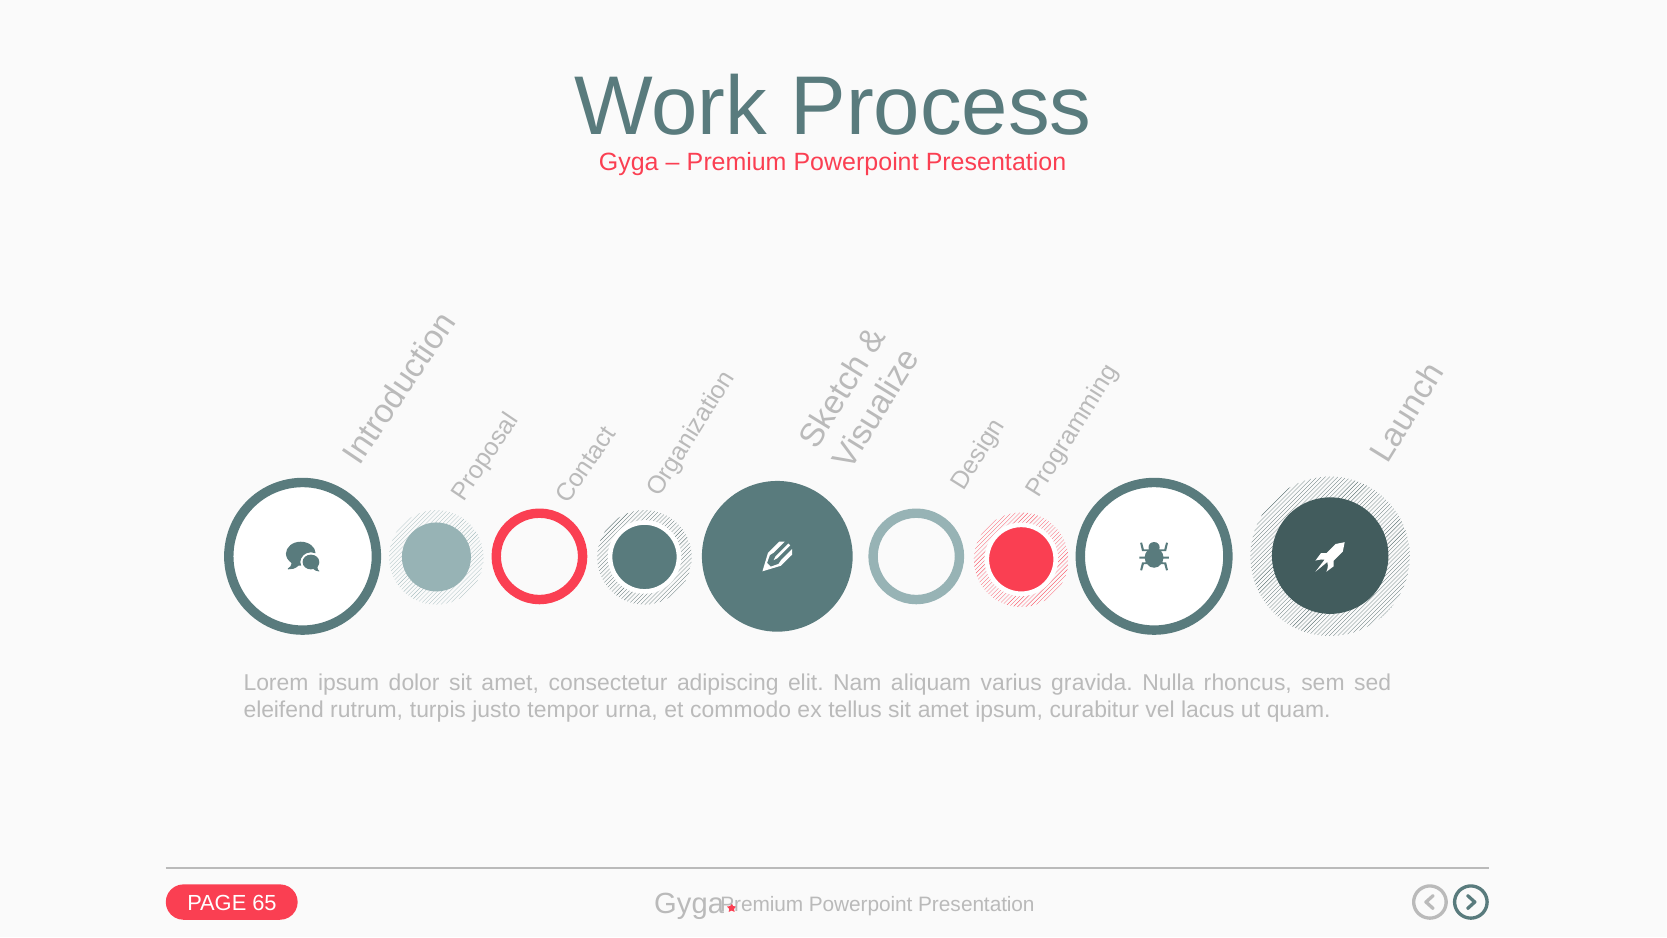

Work Process
Gyga – Premium Powerpoint Presentation
Sketch &
Visualize
Introduction
Launch
Programming
Organization
Design
Proposal
Contact

Lorem ipsum dolor sit amet, consectetur adipiscing elit. Nam aliquam varius gravida. Nulla rhoncus, sem sed eleifend rutrum, turpis justo tempor urna, et commodo ex tellus sit amet ipsum, curabitur vel lacus ut quam.